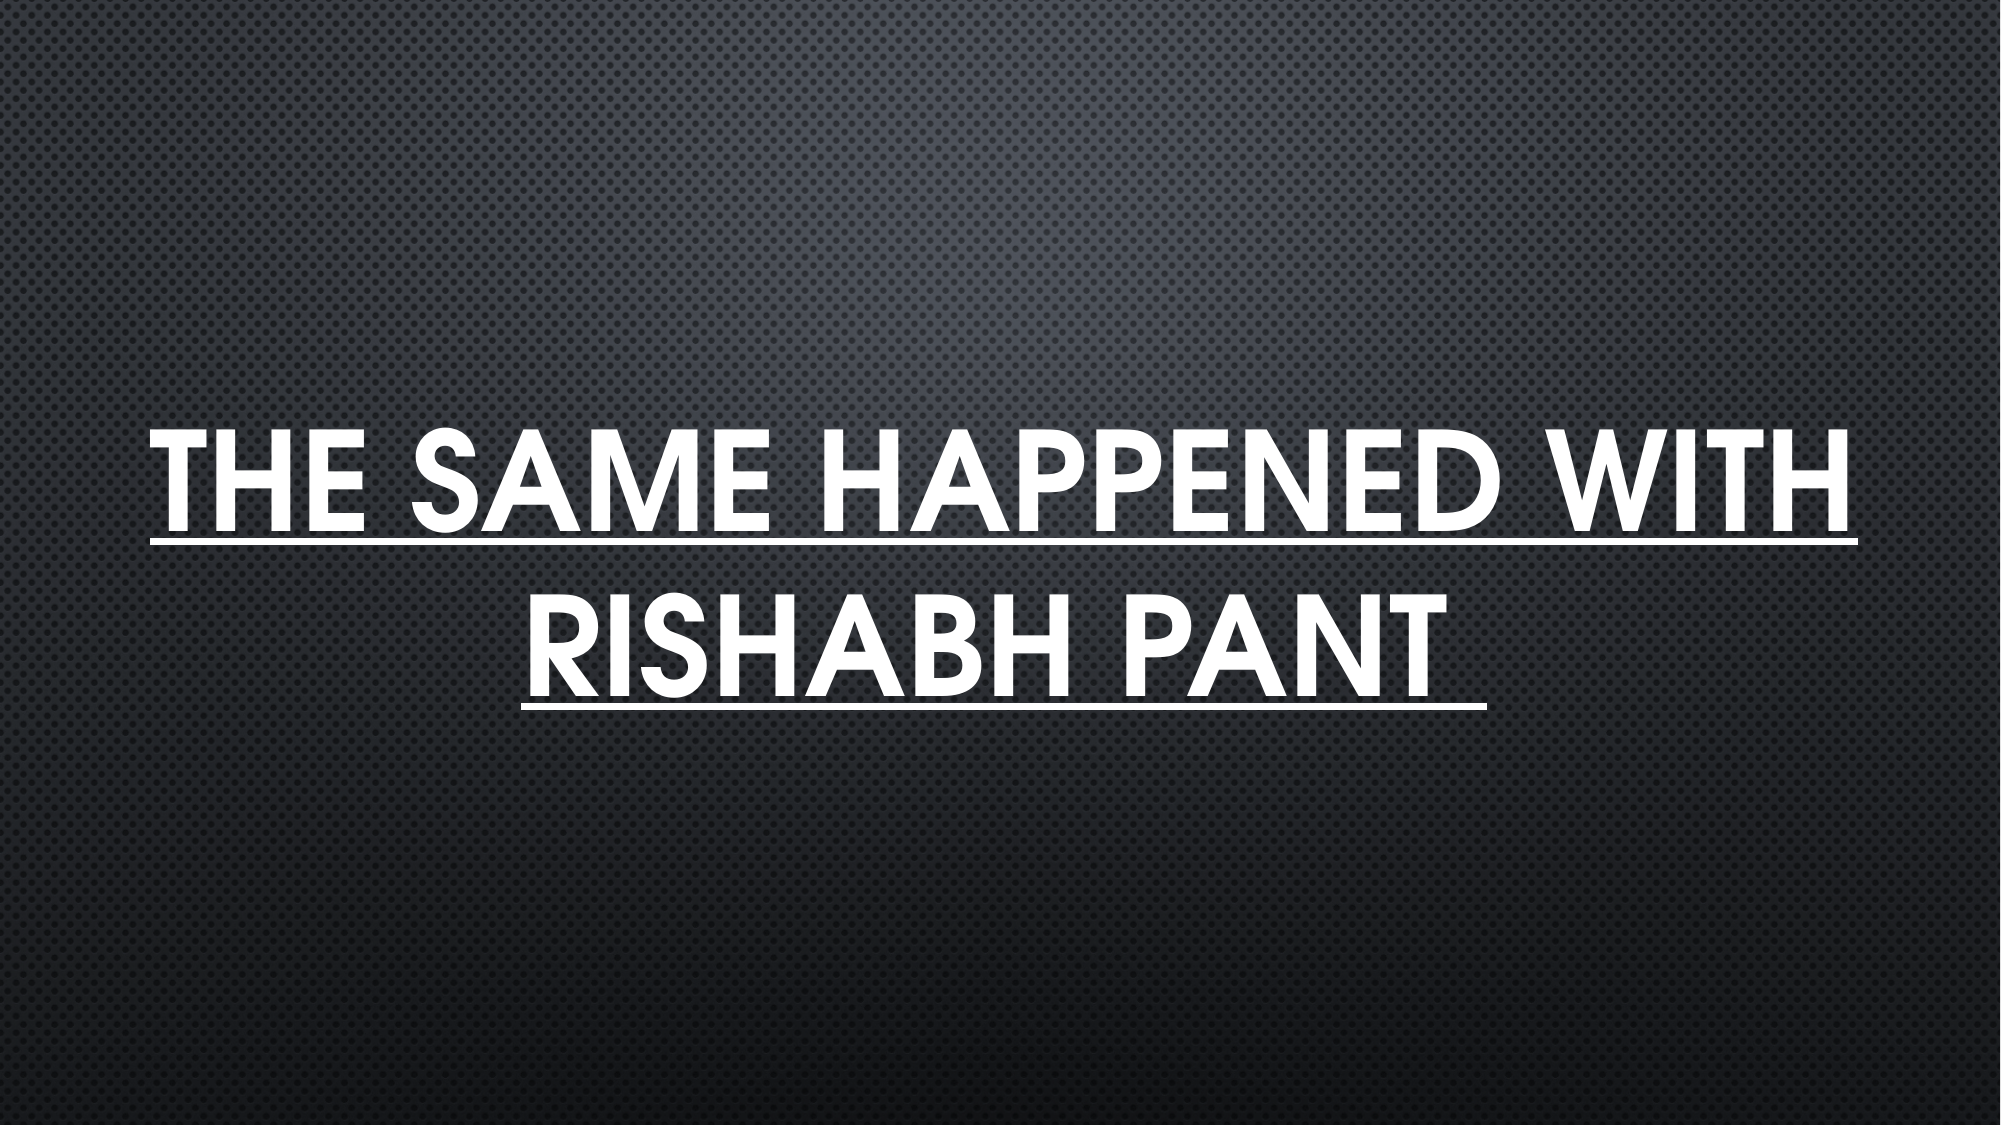

# The same happened with Rishabh Pant